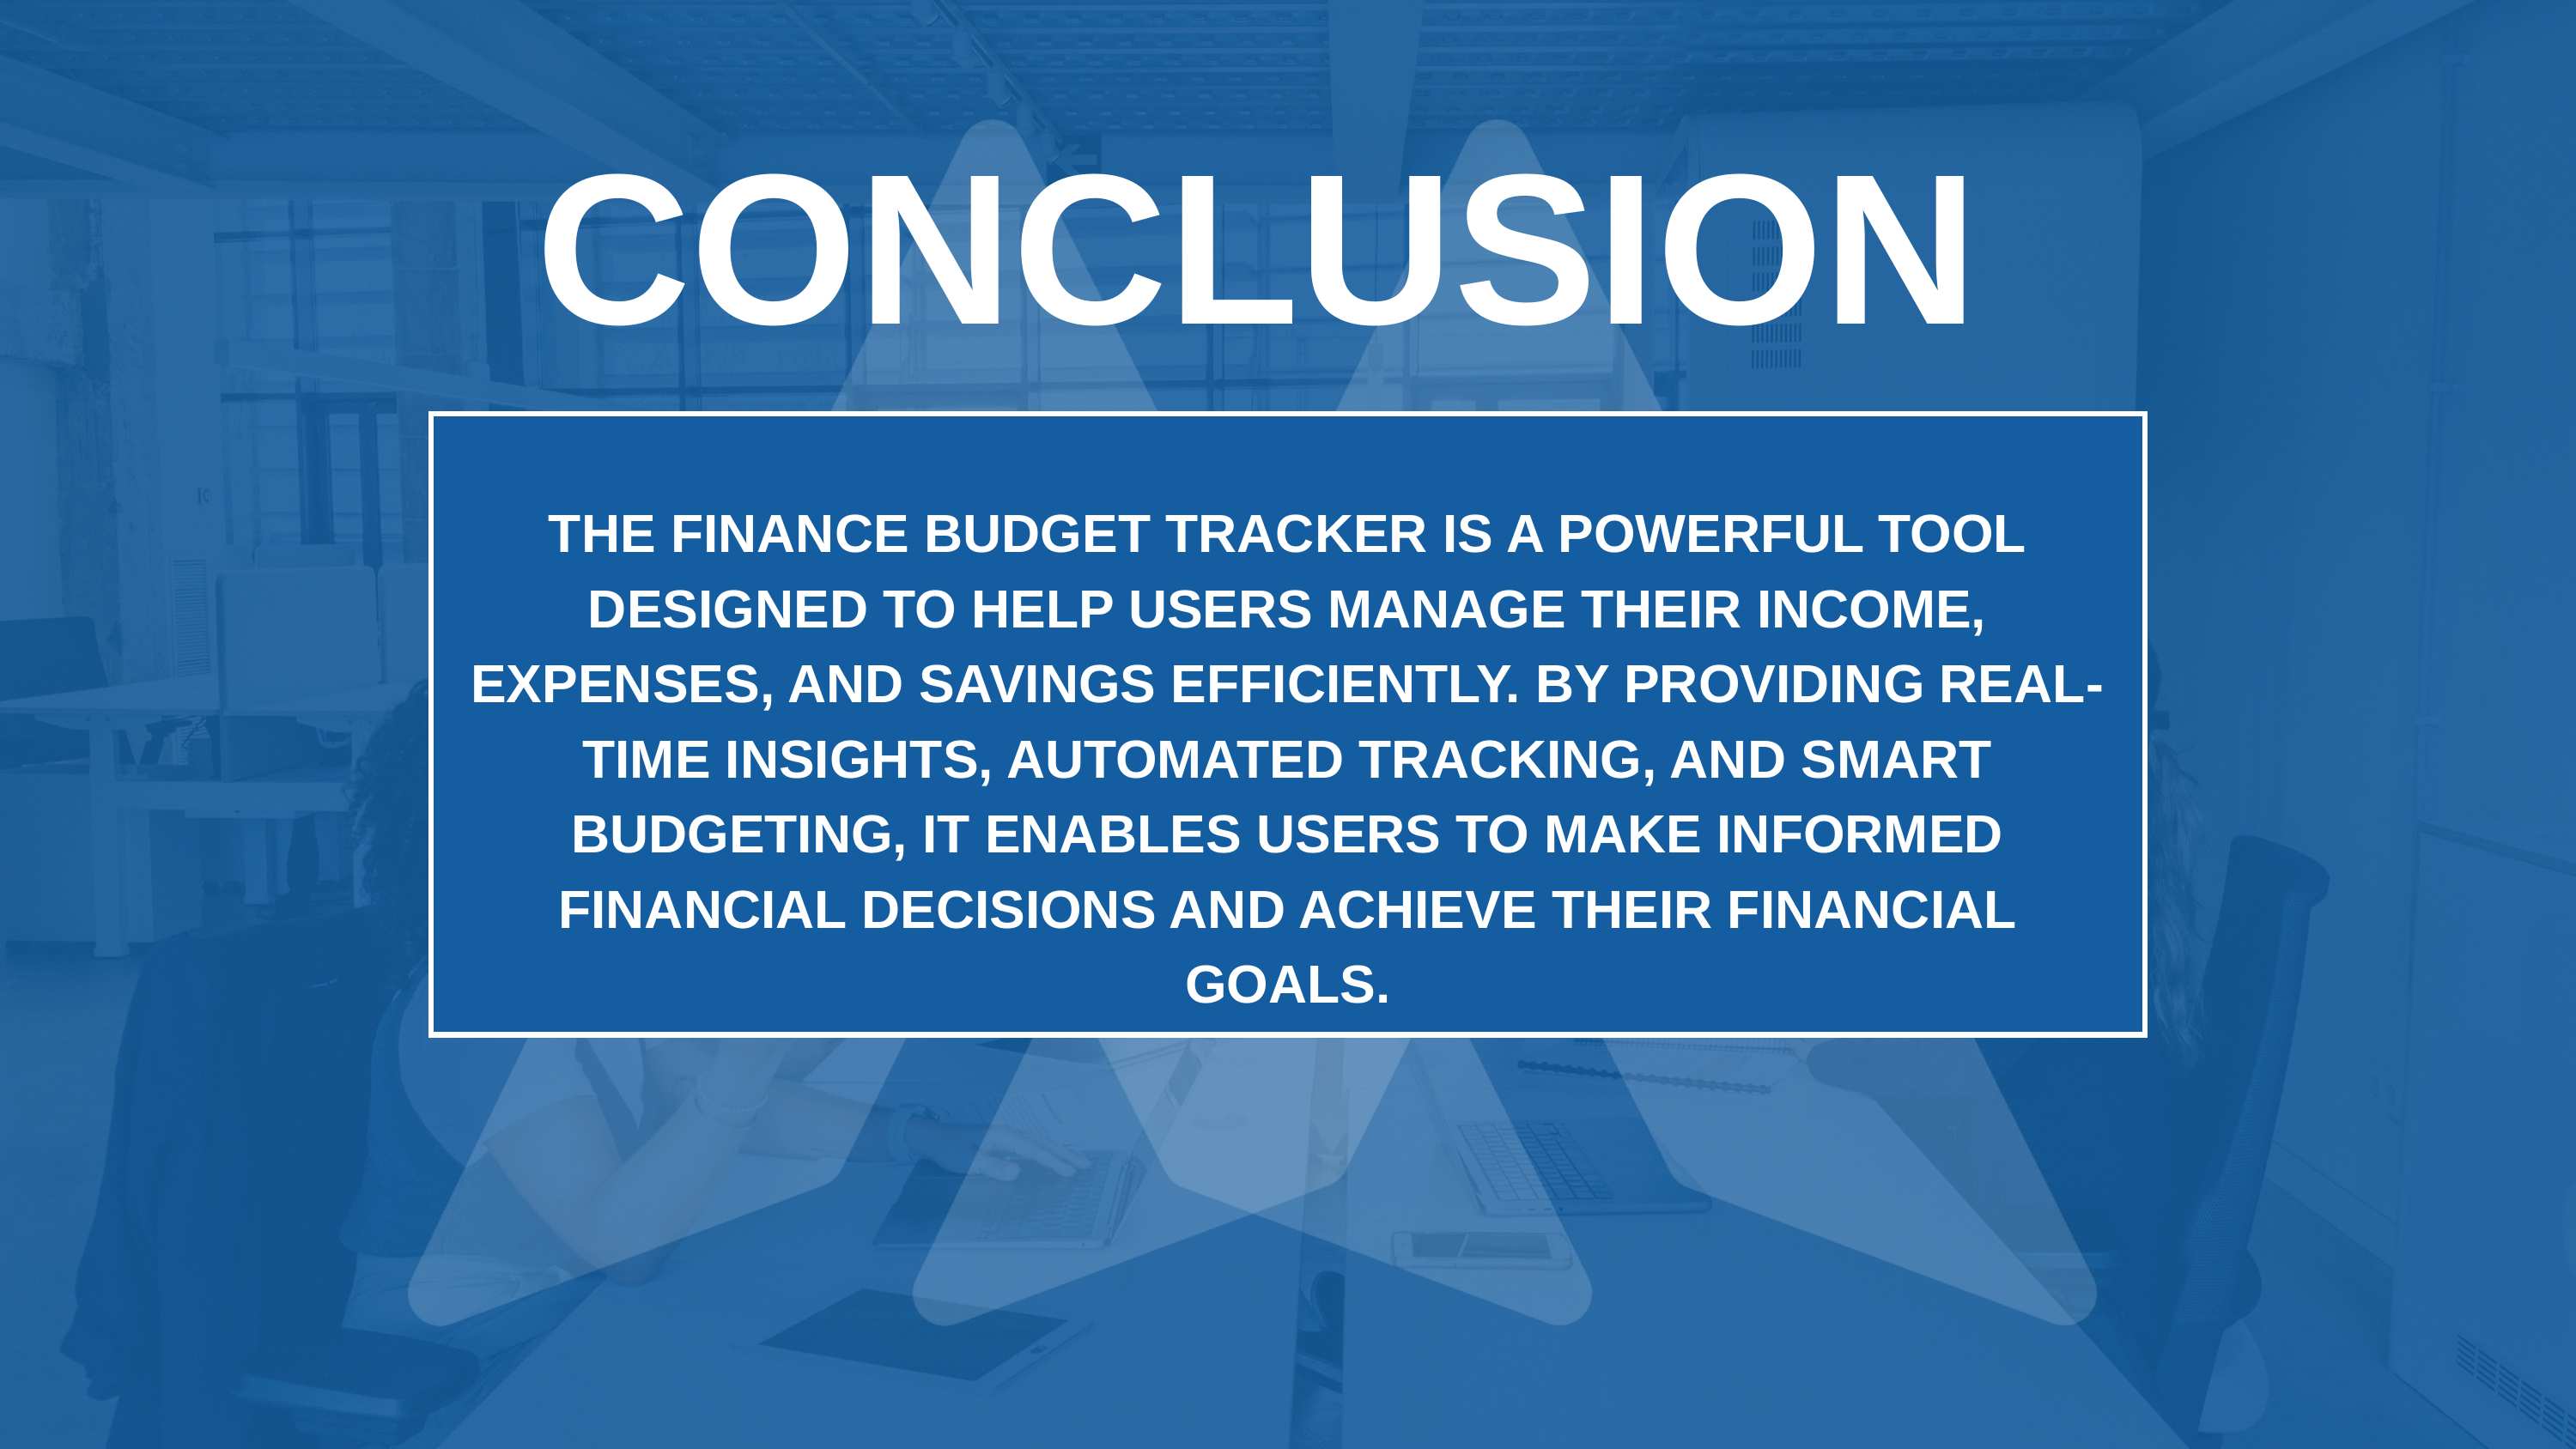

CONCLUSION

THE FINANCE BUDGET TRACKER IS A POWERFUL TOOL DESIGNED TO HELP USERS MANAGE THEIR INCOME, EXPENSES, AND SAVINGS EFFICIENTLY. BY PROVIDING REAL-TIME INSIGHTS, AUTOMATED TRACKING, AND SMART BUDGETING, IT ENABLES USERS TO MAKE INFORMED FINANCIAL DECISIONS AND ACHIEVE THEIR FINANCIAL GOALS.